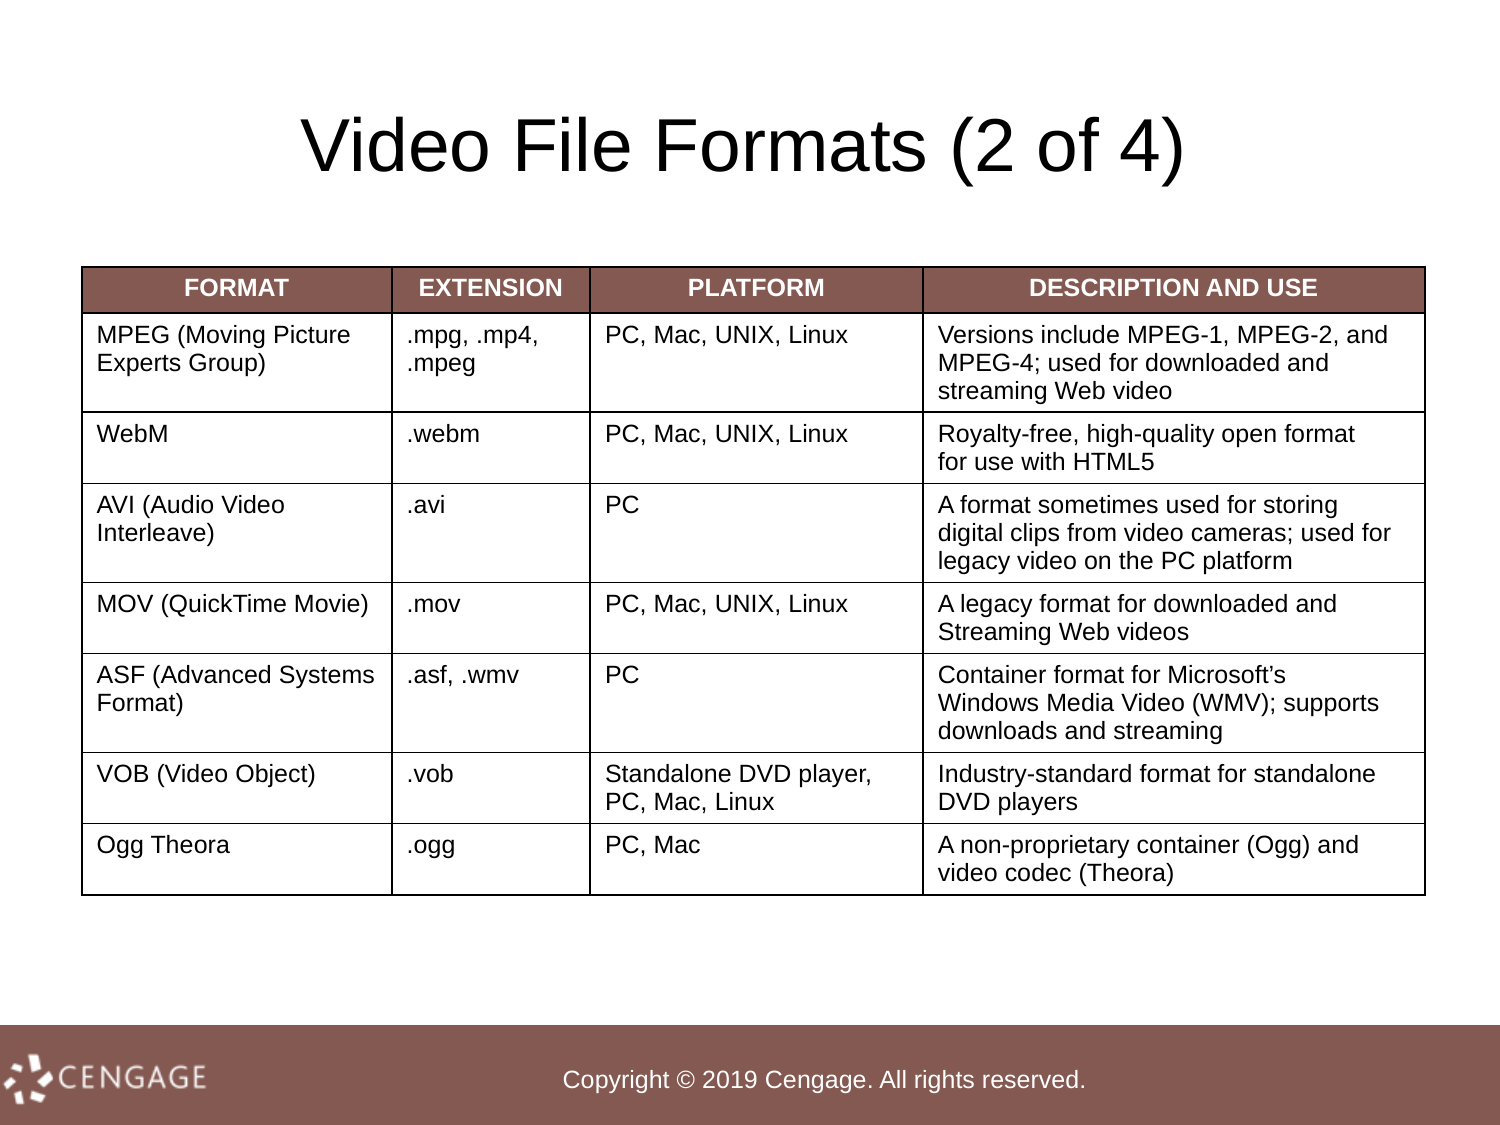

# Video File Formats (2 of 4)
| FORMAT | EXTENSION | PLATFORM | DESCRIPTION AND USE |
| --- | --- | --- | --- |
| MPEG (Moving Picture Experts Group) | .mpg, .mp4, .mpeg | PC, Mac, UNIX, Linux | Versions include MPEG-1, MPEG-2, and MPEG-4; used for downloaded and streaming Web video |
| WebM | .webm | PC, Mac, UNIX, Linux | Royalty-free, high-quality open format for use with HTML5 |
| AVI (Audio Video Interleave) | .avi | PC | A format sometimes used for storing digital clips from video cameras; used for legacy video on the PC platform |
| MOV (QuickTime Movie) | .mov | PC, Mac, UNIX, Linux | A legacy format for downloaded and Streaming Web videos |
| ASF (Advanced Systems Format) | .asf, .wmv | PC | Container format for Microsoft’s Windows Media Video (WMV); supports downloads and streaming |
| VOB (Video Object) | .vob | Standalone DVD player, PC, Mac, Linux | Industry-standard format for standalone DVD players |
| Ogg Theora | .ogg | PC, Mac | A non-proprietary container (Ogg) and video codec (Theora) |